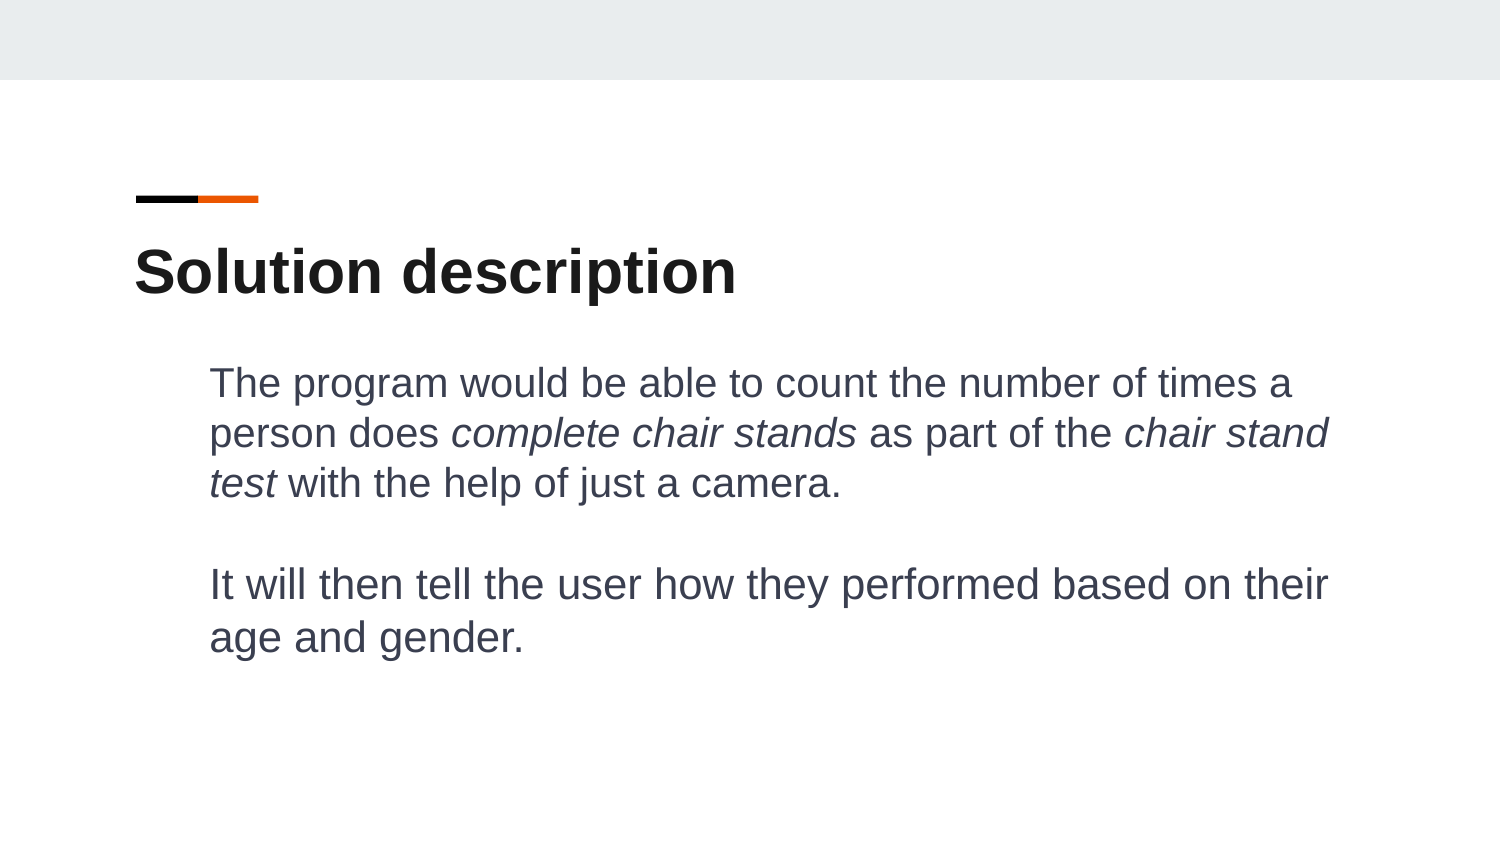

Solution description
The program would be able to count the number of times a person does complete chair stands as part of the chair stand test with the help of just a camera.

It will then tell the user how they performed based on their age and gender.